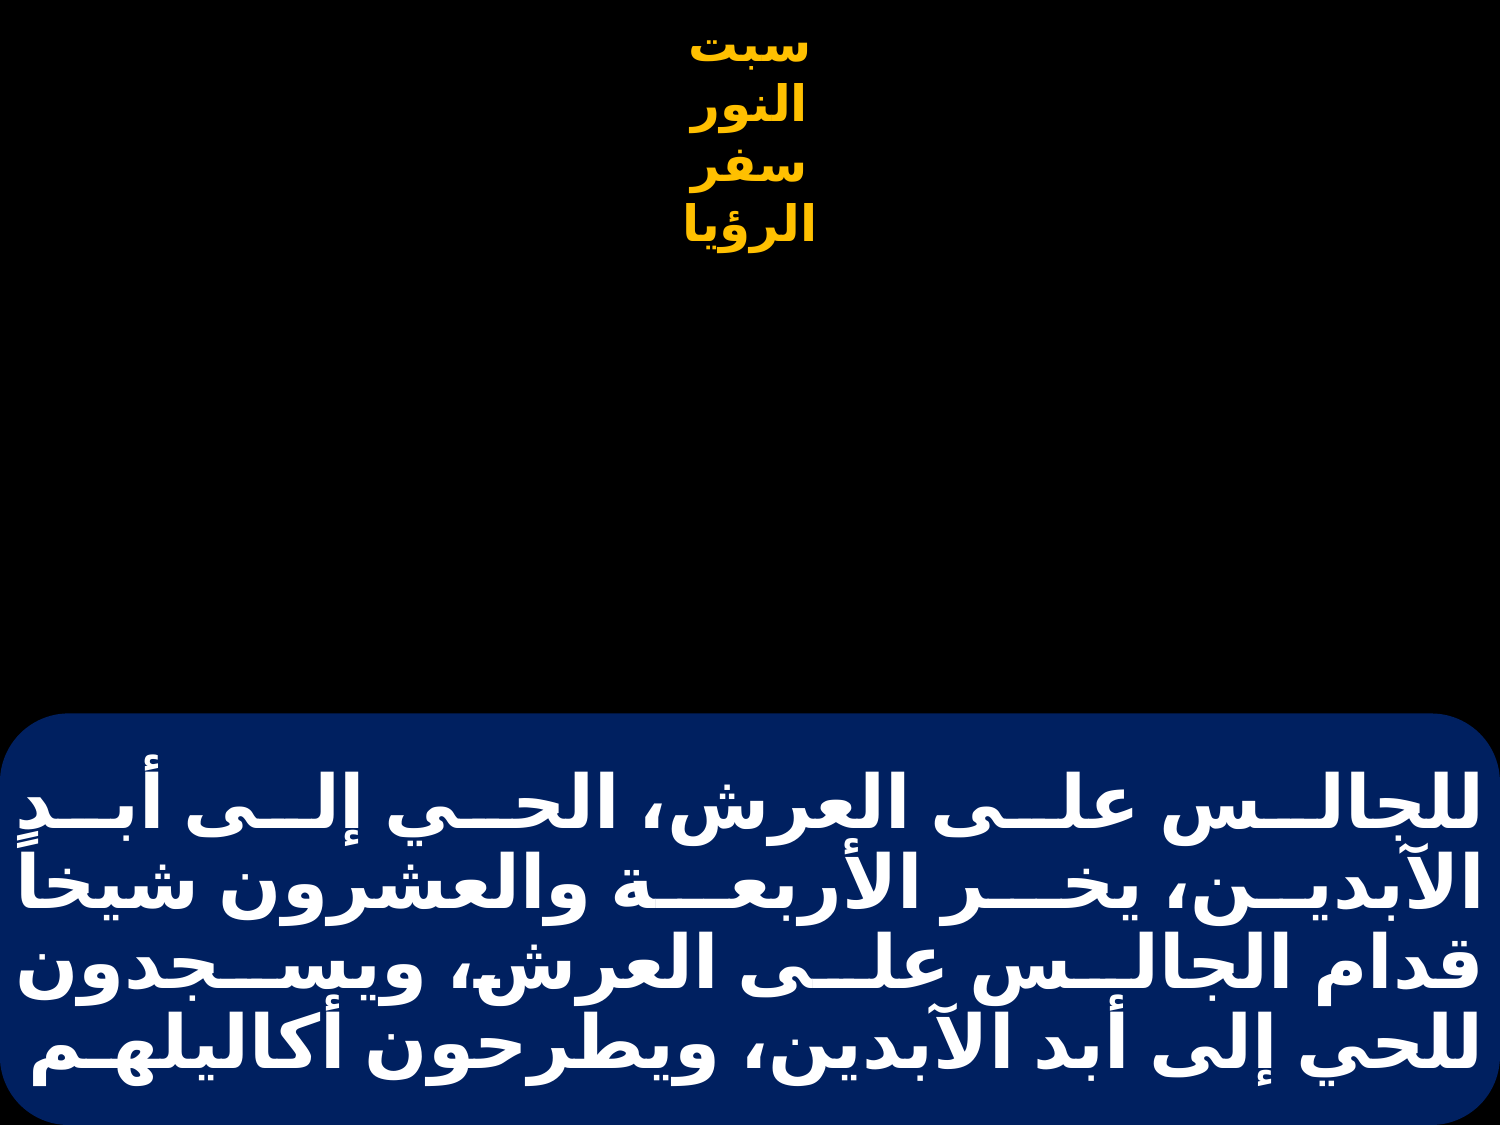

# للجالس على العرش، الحي إلى أبد الآبدين، يخـر الأربعـة والعشرون شيخاً قدام الجالس على العرش، ويسجدون للحي إلى أبد الآبدين، ويطرحون أكاليلهـم